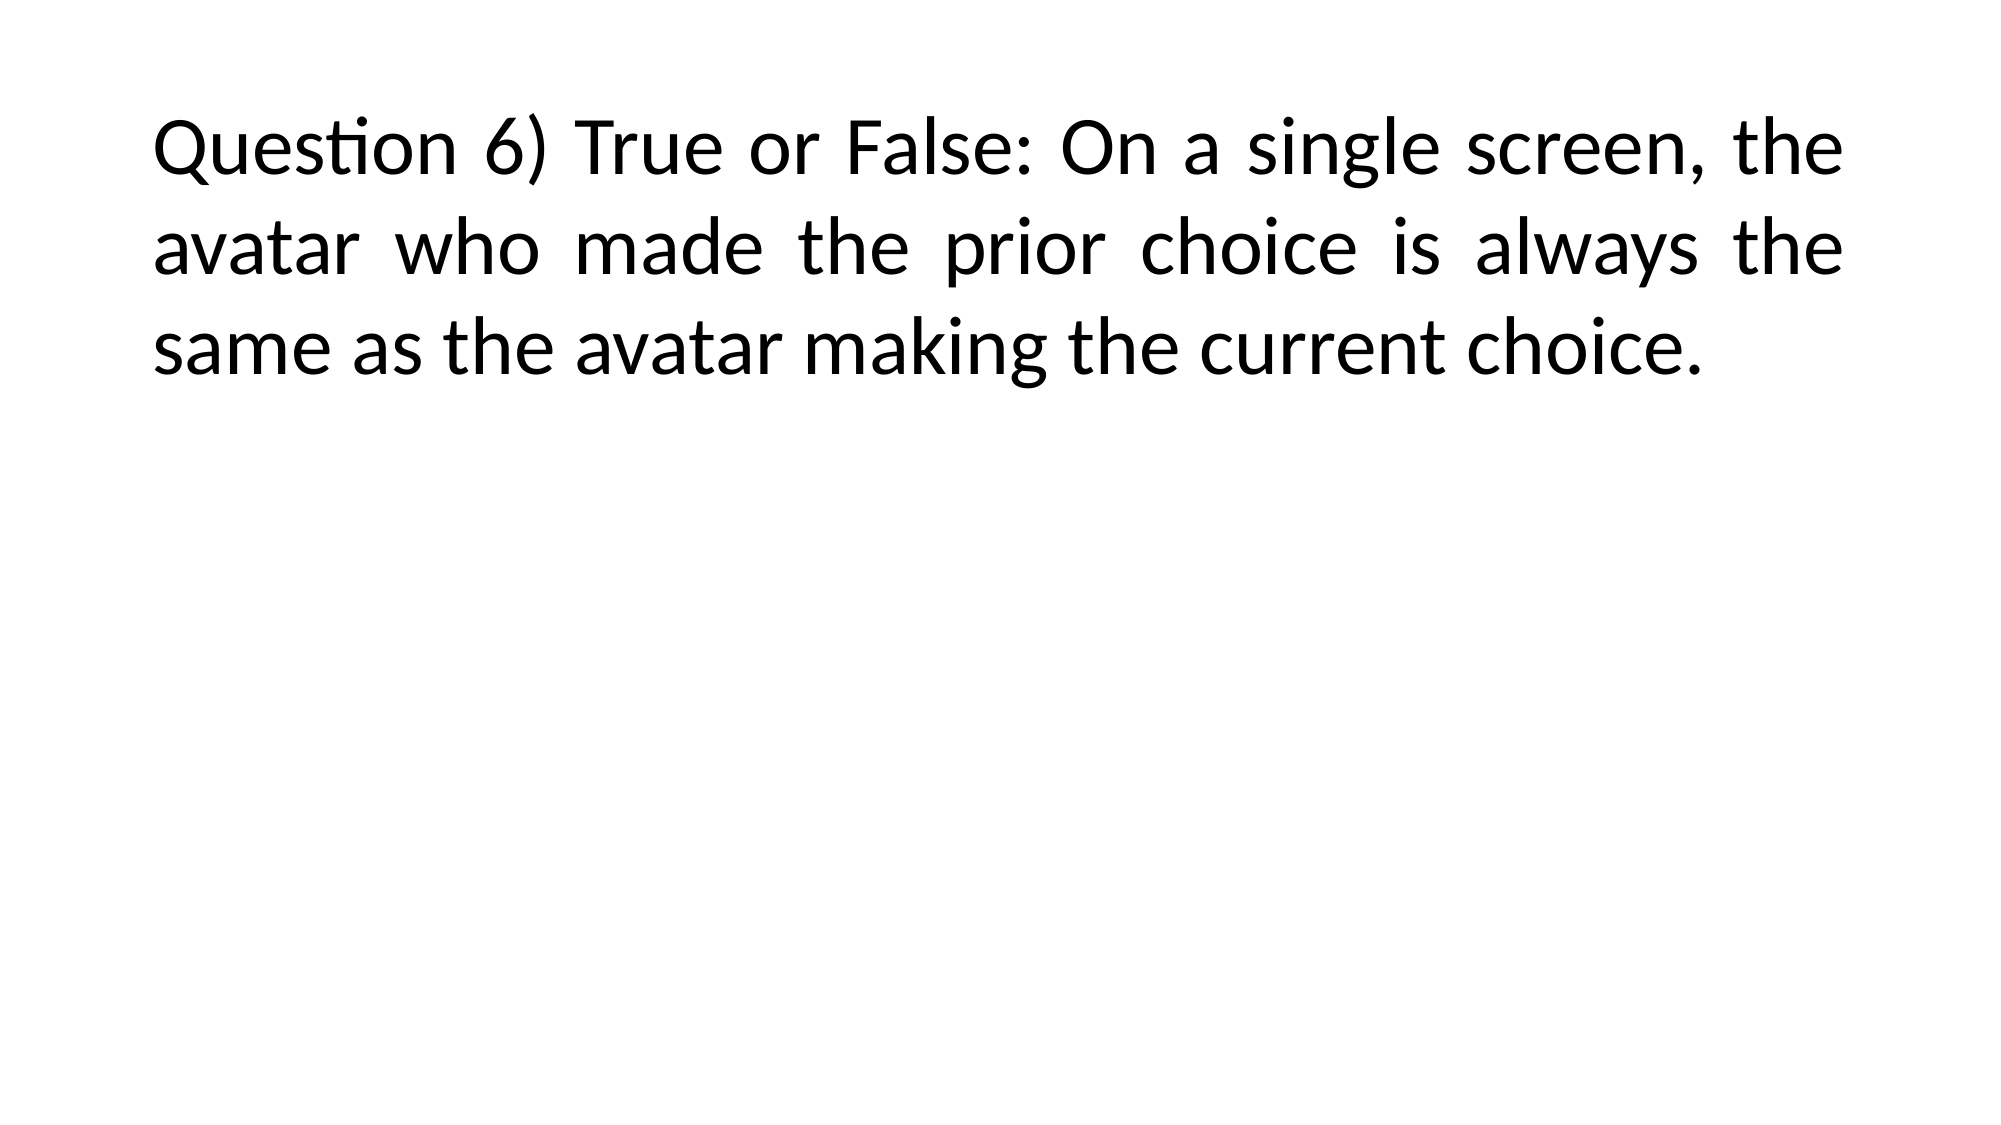

Question 6) True or False: On a single screen, the avatar who made the prior choice is always the same as the avatar making the current choice.